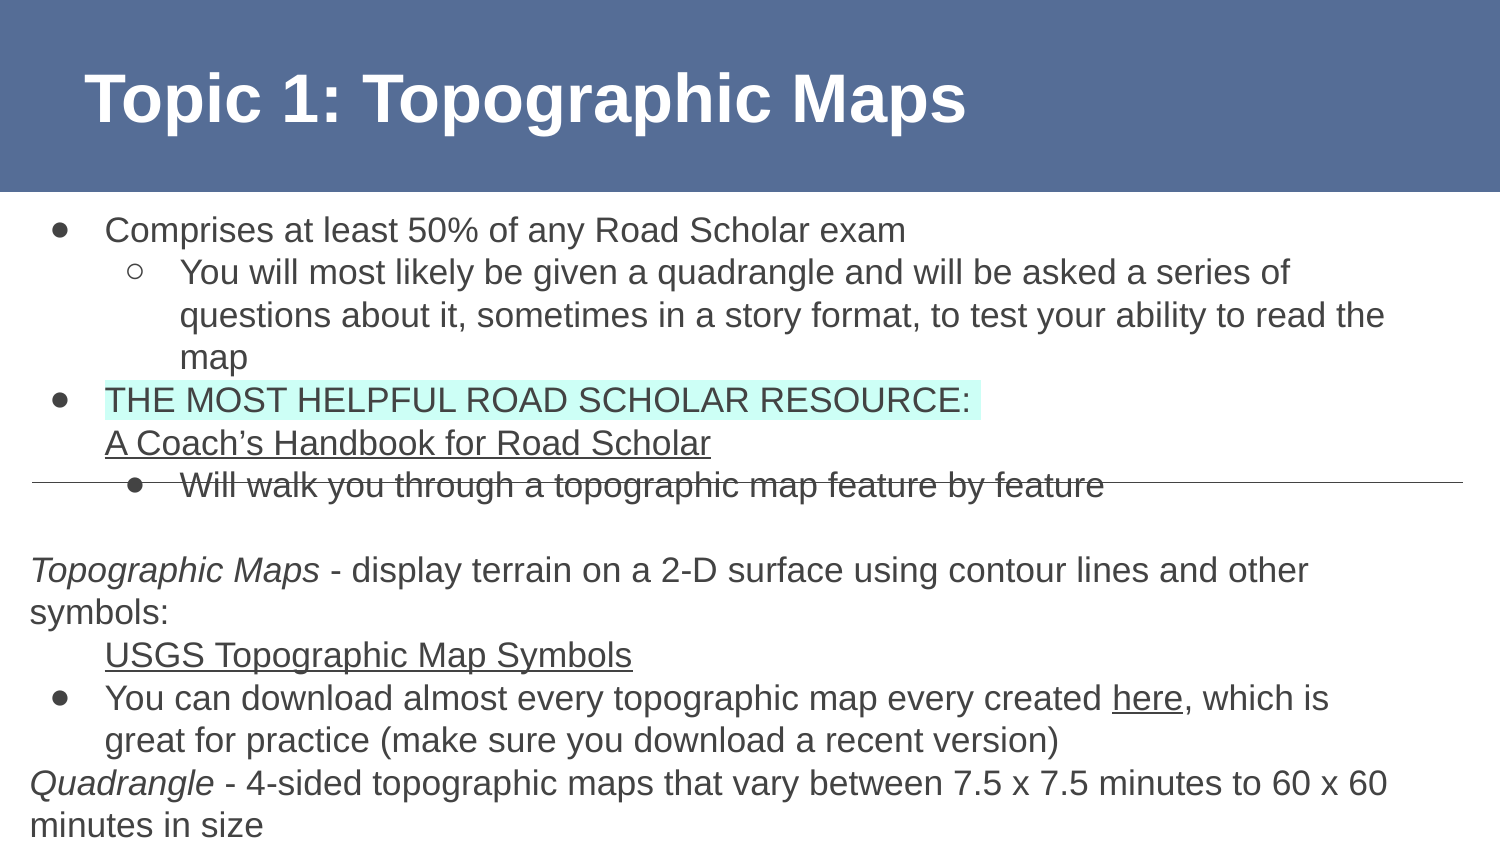

Topic 1: Topographic Maps
Comprises at least 50% of any Road Scholar exam
You will most likely be given a quadrangle and will be asked a series of questions about it, sometimes in a story format, to test your ability to read the map
THE MOST HELPFUL ROAD SCHOLAR RESOURCE:
A Coach’s Handbook for Road Scholar
Will walk you through a topographic map feature by feature

Topographic Maps - display terrain on a 2-D surface using contour lines and other symbols:
USGS Topographic Map Symbols
You can download almost every topographic map every created here, which is great for practice (make sure you download a recent version)
Quadrangle - 4-sided topographic maps that vary between 7.5 x 7.5 minutes to 60 x 60 minutes in size
A minute (‘) is 1/60 of a degree of latitude or longitude, and a second (“) is 1/60 of a minute